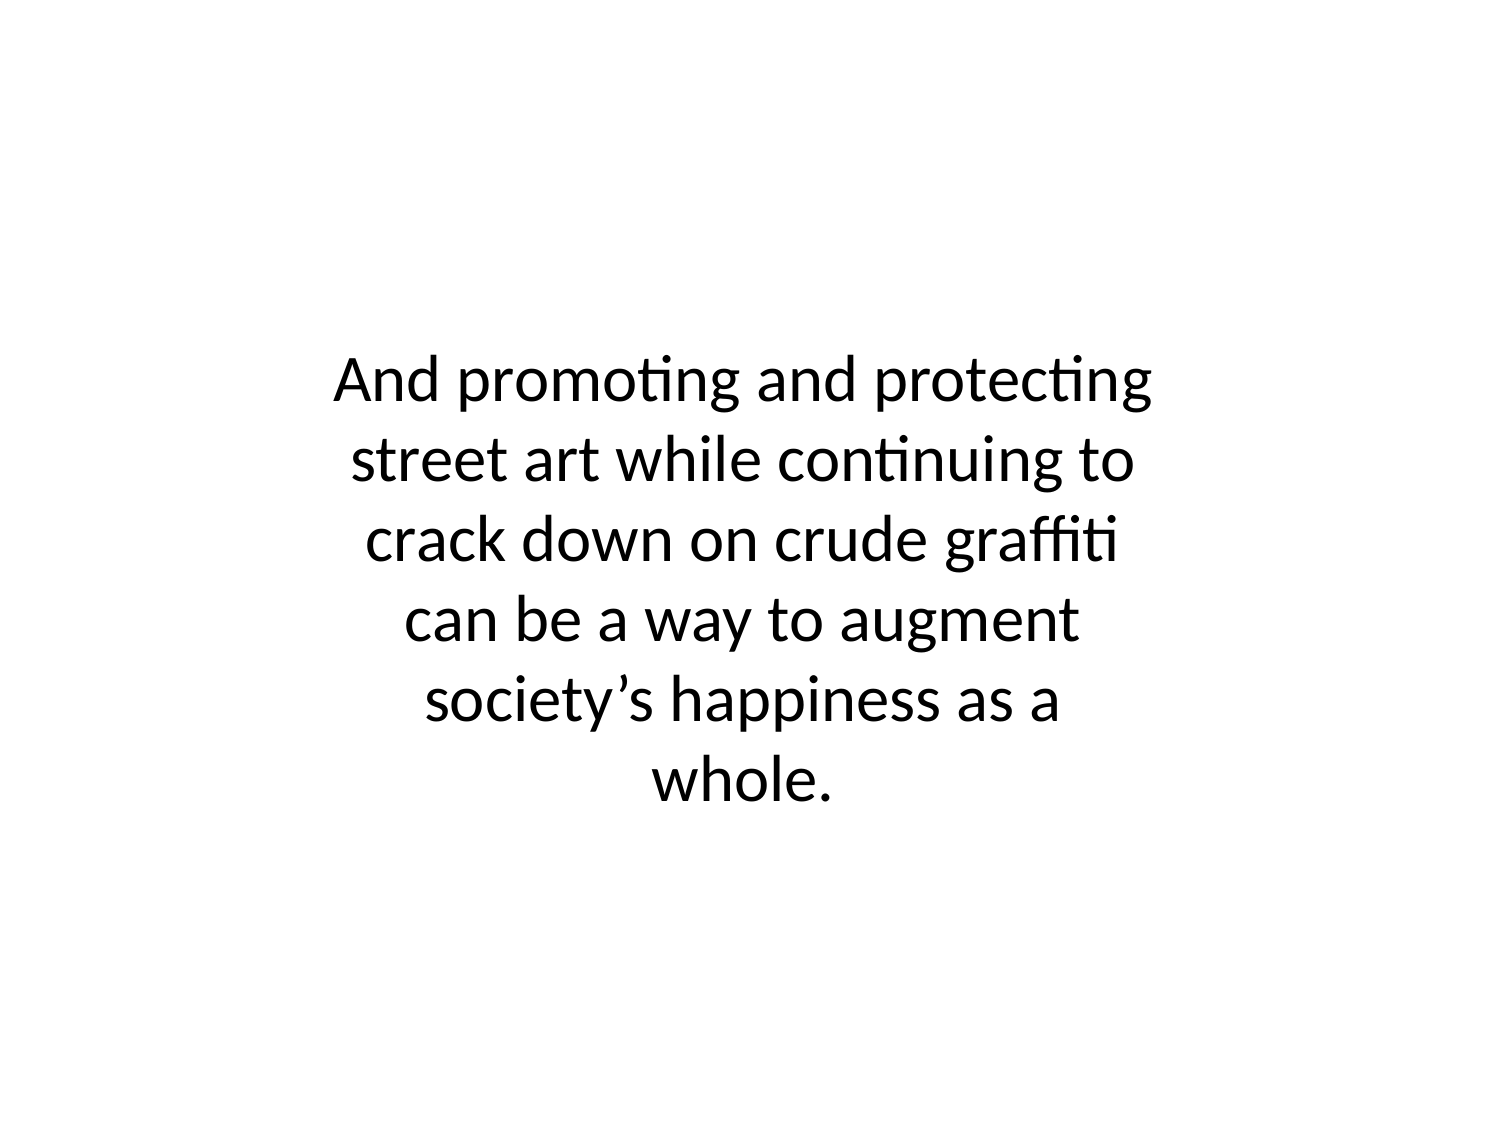

And promoting and protecting street art while continuing to crack down on crude graffiti can be a way to augment society’s happiness as a whole.